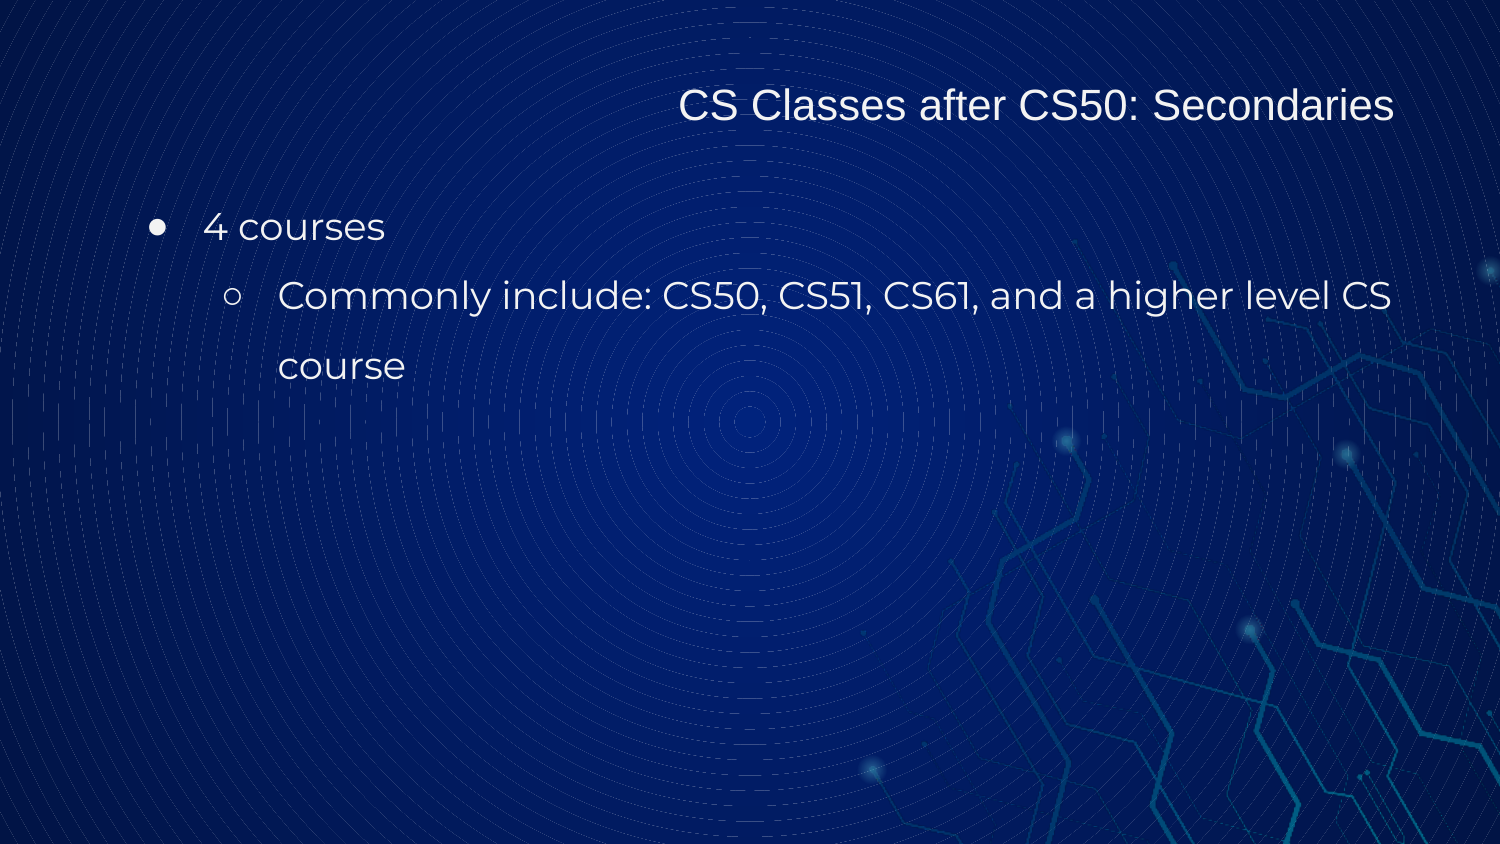

# CS Classes after CS50: Secondaries
4 courses
Commonly include: CS50, CS51, CS61, and a higher level CS course